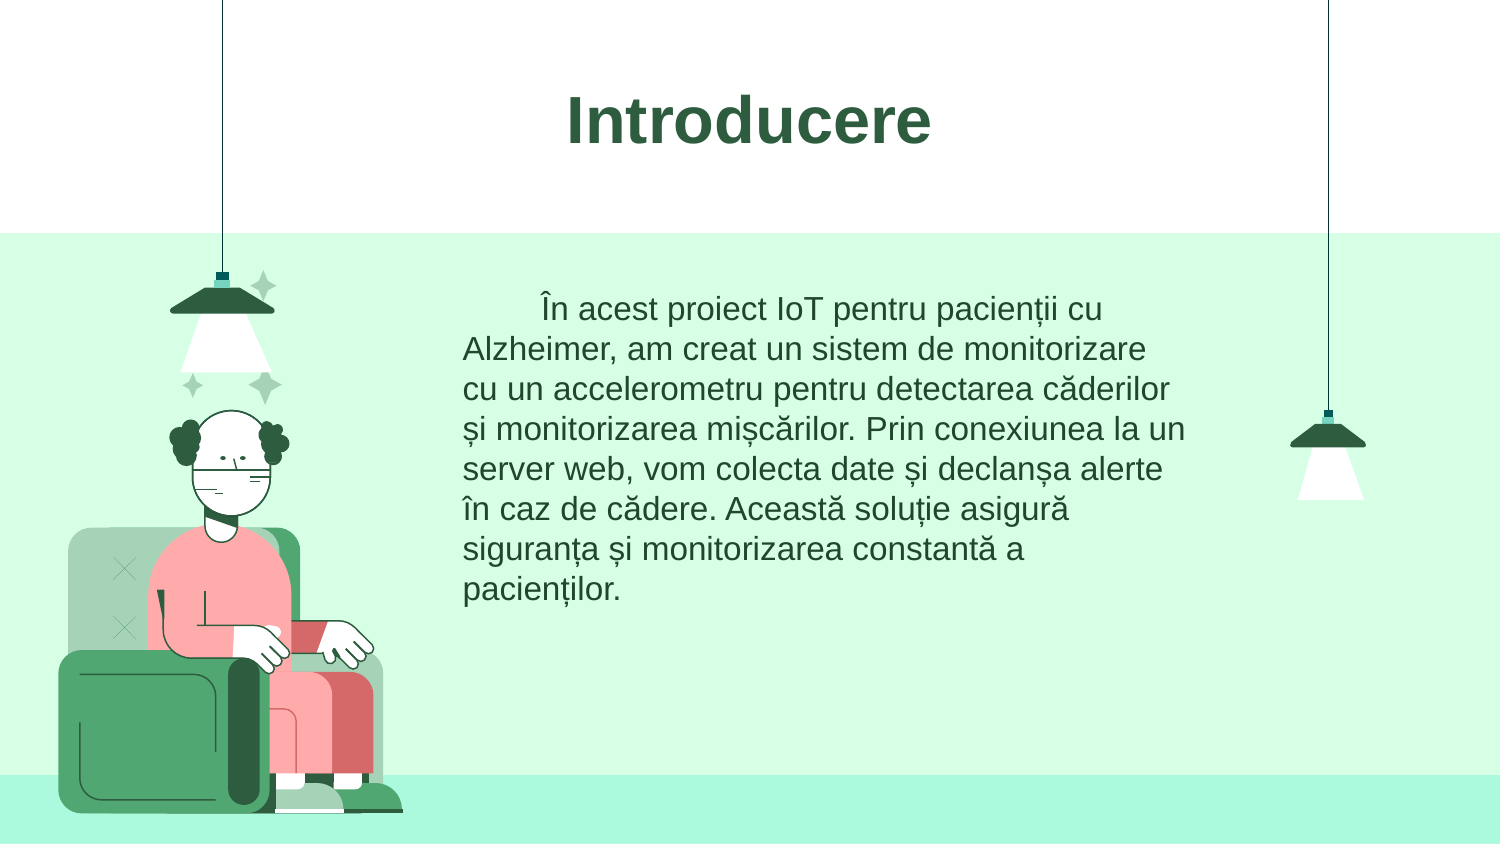

# Introducere
         În acest proiect IoT pentru pacienții cu Alzheimer, am creat un sistem de monitorizare cu un accelerometru pentru detectarea căderilor și monitorizarea mișcărilor. Prin conexiunea la un server web, vom colecta date și declanșa alerte în caz de cădere. Această soluție asigură siguranța și monitorizarea constantă a pacienților.